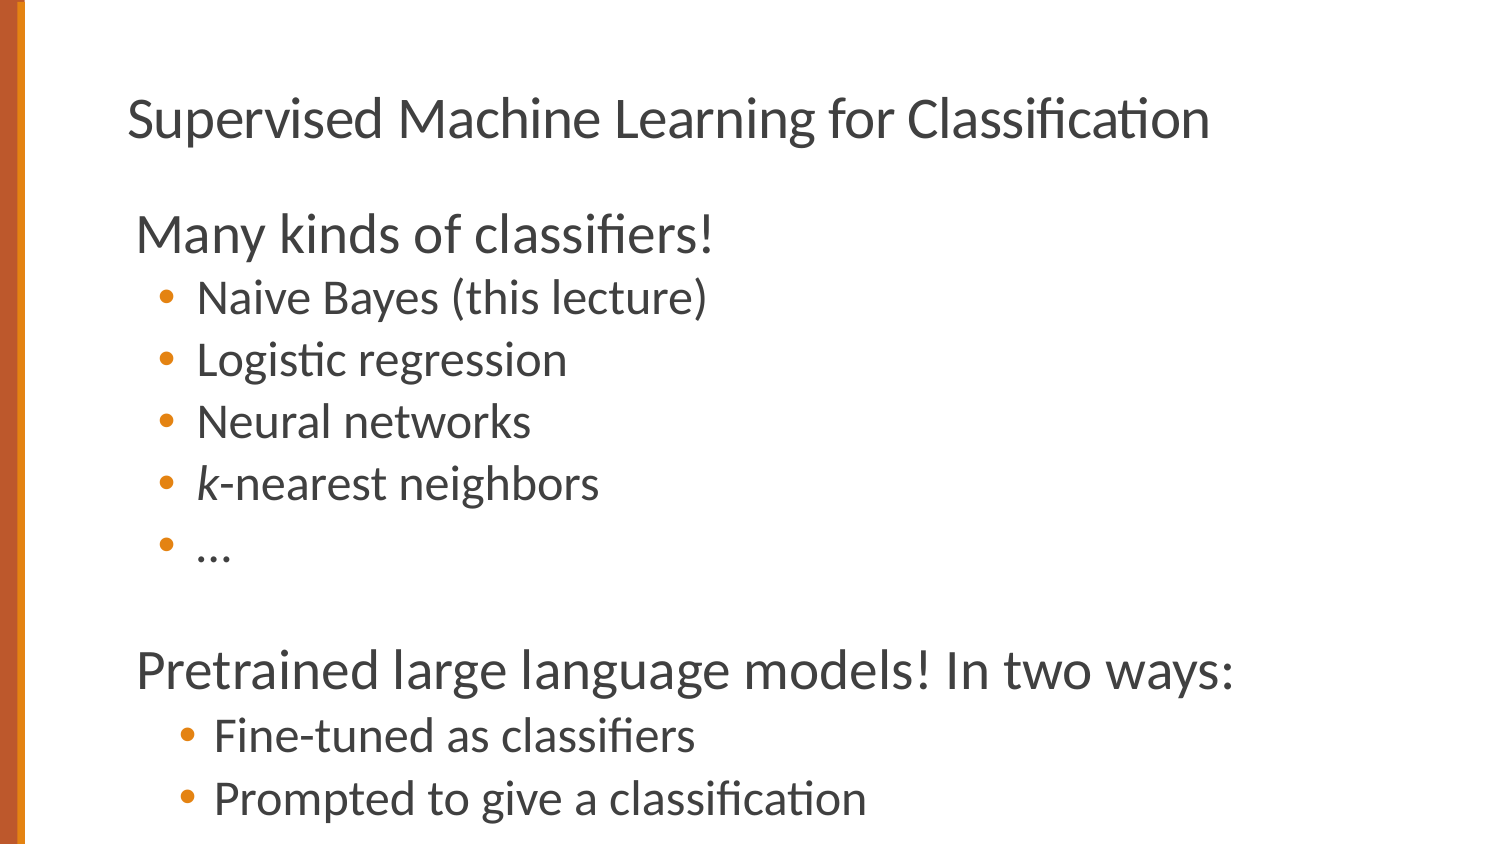

# Supervised Machine Learning for Classification
Many kinds of classifiers!
Naive Bayes (this lecture)
Logistic regression
Neural networks
k-nearest neighbors
…

Pretrained large language models! In two ways:
Fine-tuned as classifiers
Prompted to give a classification